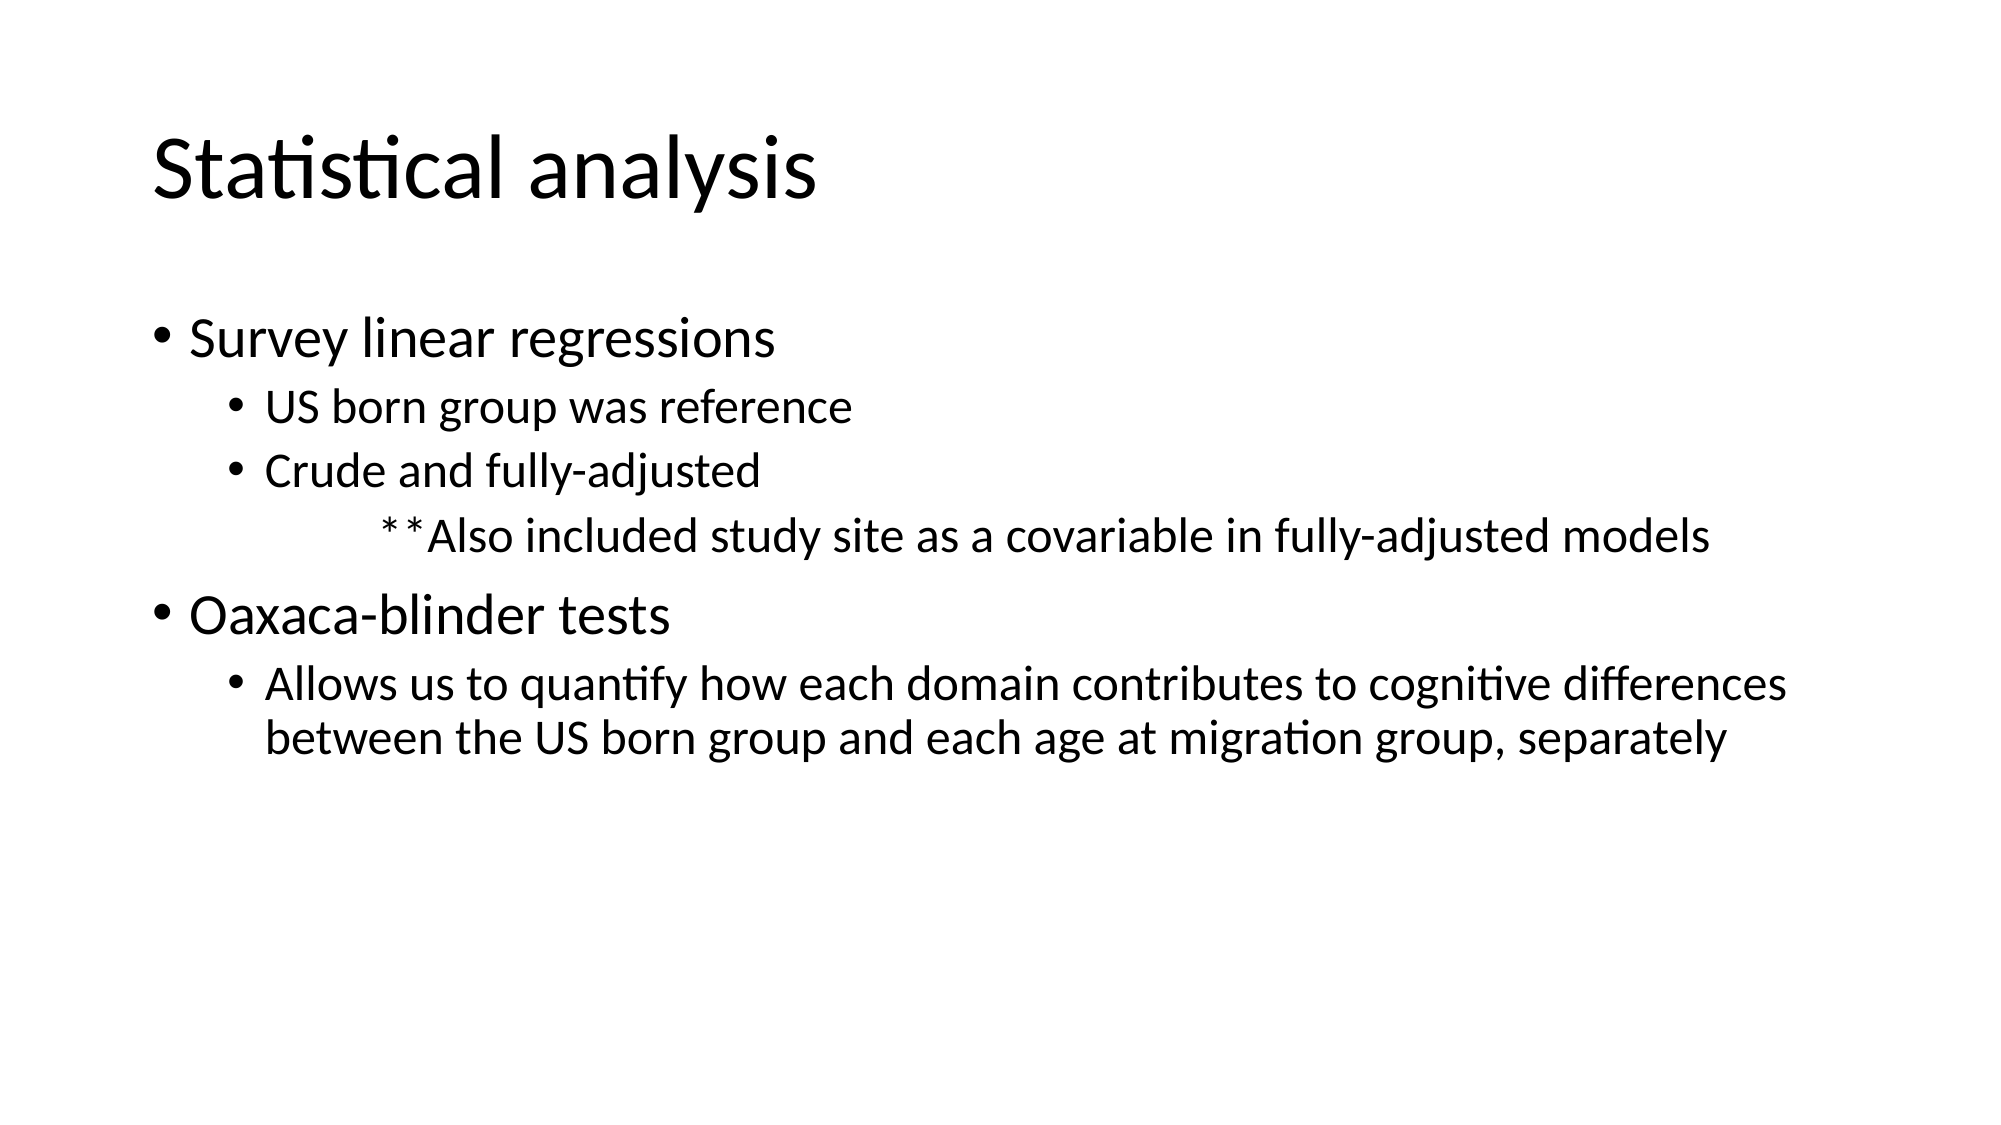

# Statistical analysis
Survey linear regressions
US born group was reference
Crude and fully-adjusted
	**Also included study site as a covariable in fully-adjusted models
Oaxaca-blinder tests
Allows us to quantify how each domain contributes to cognitive differences between the US born group and each age at migration group, separately